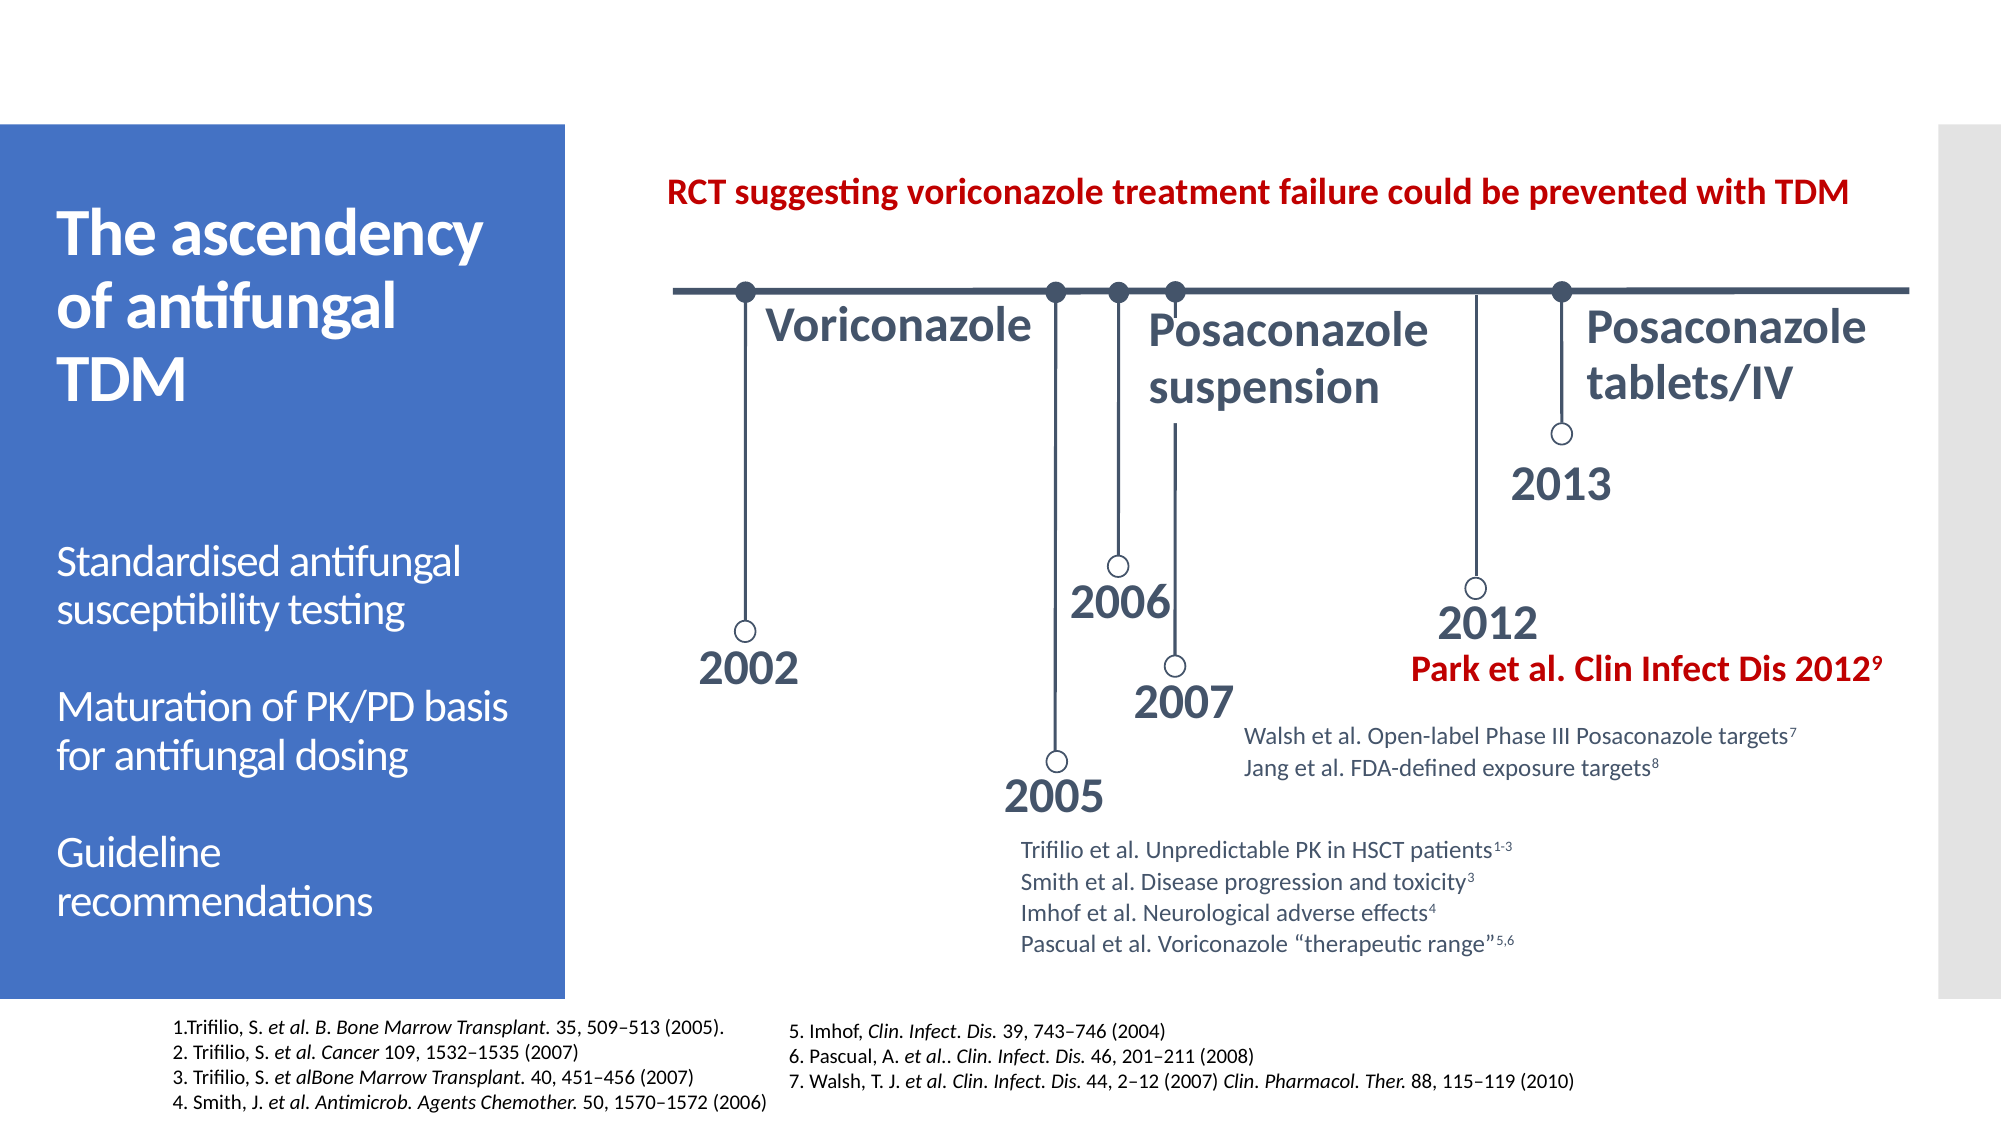

RCT suggesting voriconazole treatment failure could be prevented with TDM
Park et al. Clin Infect Dis 20129
# The ascendency of antifungal TDM Standardised antifungal susceptibility testing Maturation of PK/PD basis for antifungal dosing Guideline recommendations

Voriconazole
Posaconazole
tablets/IV
Posaconazole
suspension

2013

2006
2012

2002

2007
Walsh et al. Open-label Phase III Posaconazole targets7
Jang et al. FDA-defined exposure targets8

2005
Trifilio et al. Unpredictable PK in HSCT patients1-3
Smith et al. Disease progression and toxicity3
Imhof et al. Neurological adverse effects4
Pascual et al. Voriconazole “therapeutic range”5,6
1.Trifilio, S. et al. B. Bone Marrow Transplant. 35, 509–513 (2005).
2. Trifilio, S. et al. Cancer 109, 1532–1535 (2007)
3. Trifilio, S. et alBone Marrow Transplant. 40, 451–456 (2007)
4. Smith, J. et al. Antimicrob. Agents Chemother. 50, 1570–1572 (2006)
5. Imhof, Clin. Infect. Dis. 39, 743–746 (2004)
6. Pascual, A. et al.. Clin. Infect. Dis. 46, 201–211 (2008)
7. Walsh, T. J. et al. Clin. Infect. Dis. 44, 2–12 (2007) Clin. Pharmacol. Ther. 88, 115–119 (2010)